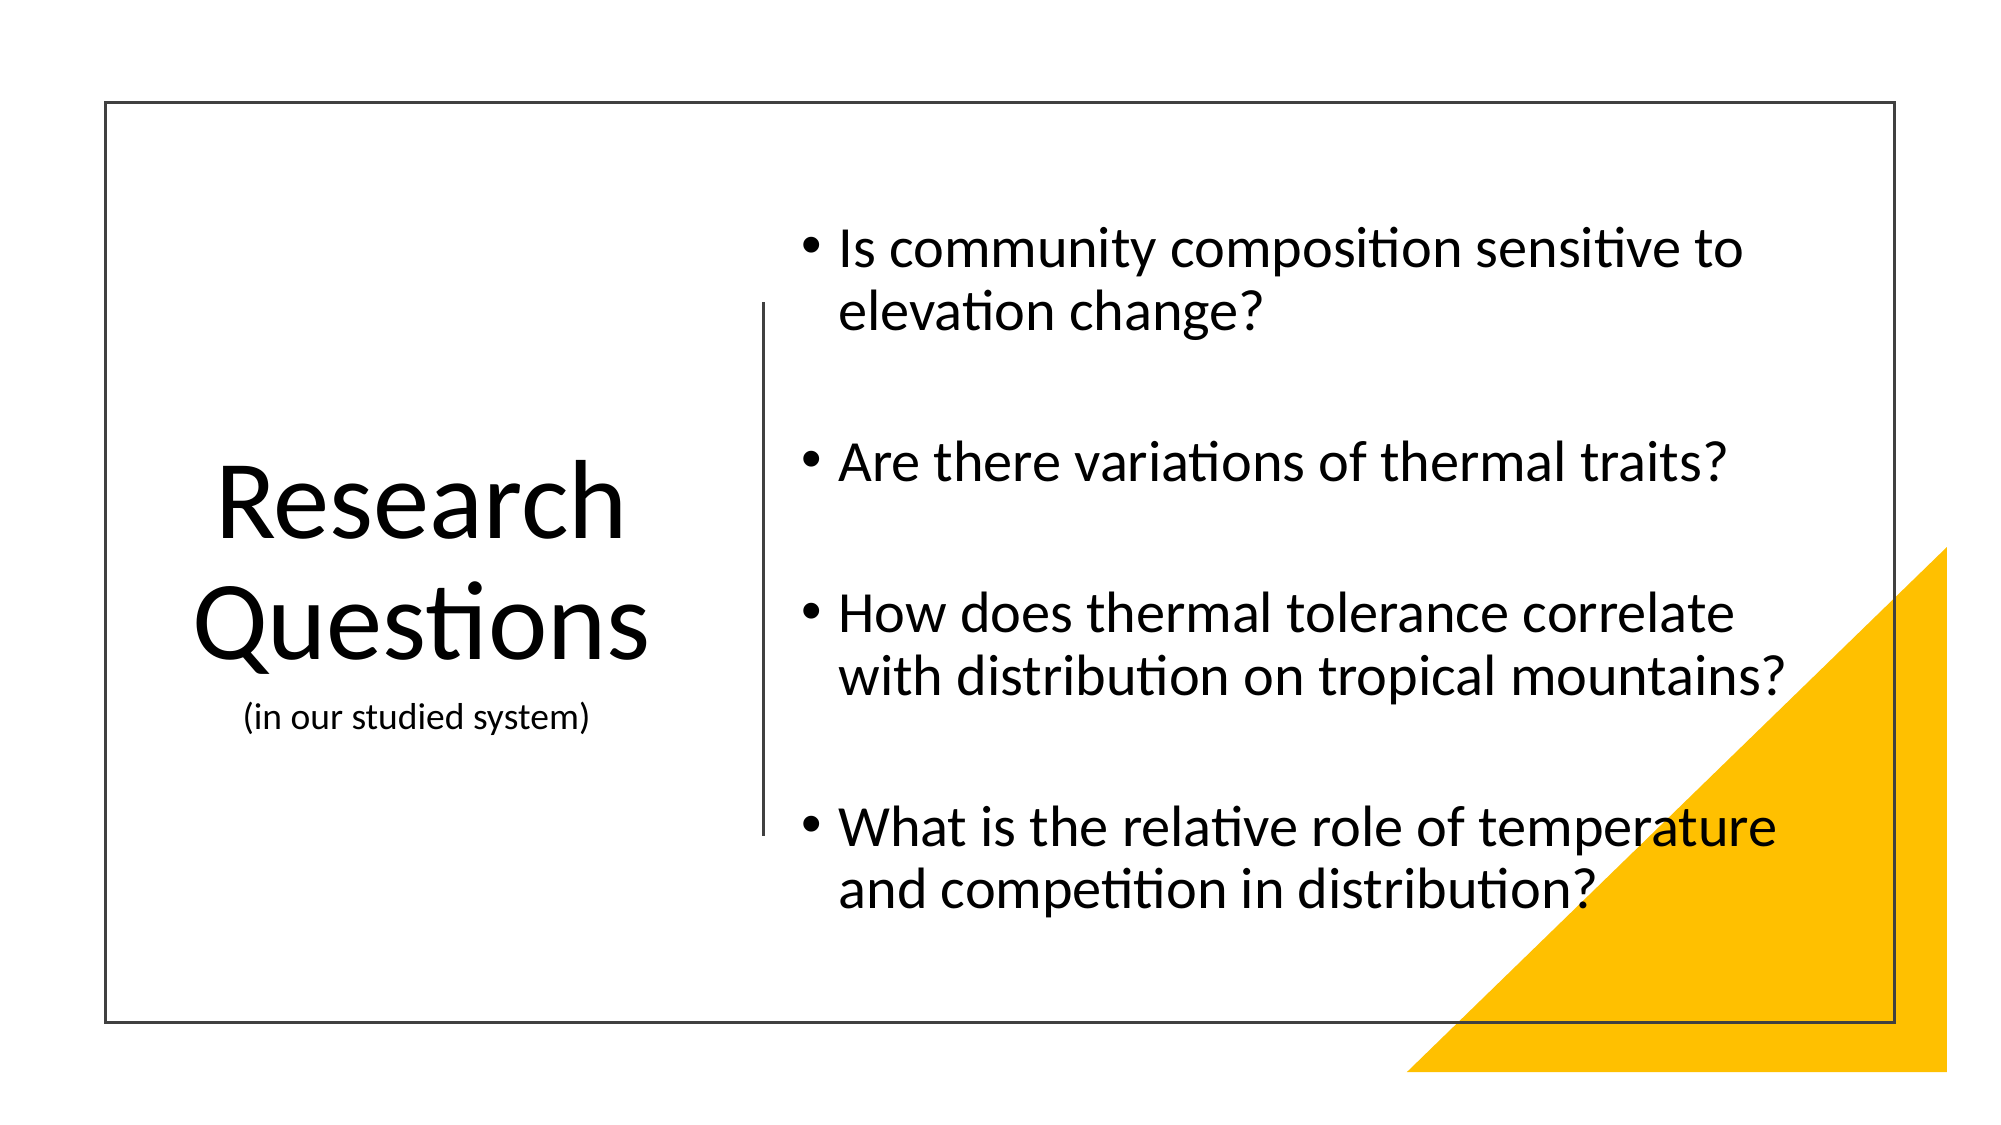

Research Questions
Is community composition sensitive to elevation change?

Are there variations of thermal traits?

How does thermal tolerance correlate with distribution on tropical mountains?

What is the relative role of temperature and competition in distribution?

(in our studied system)